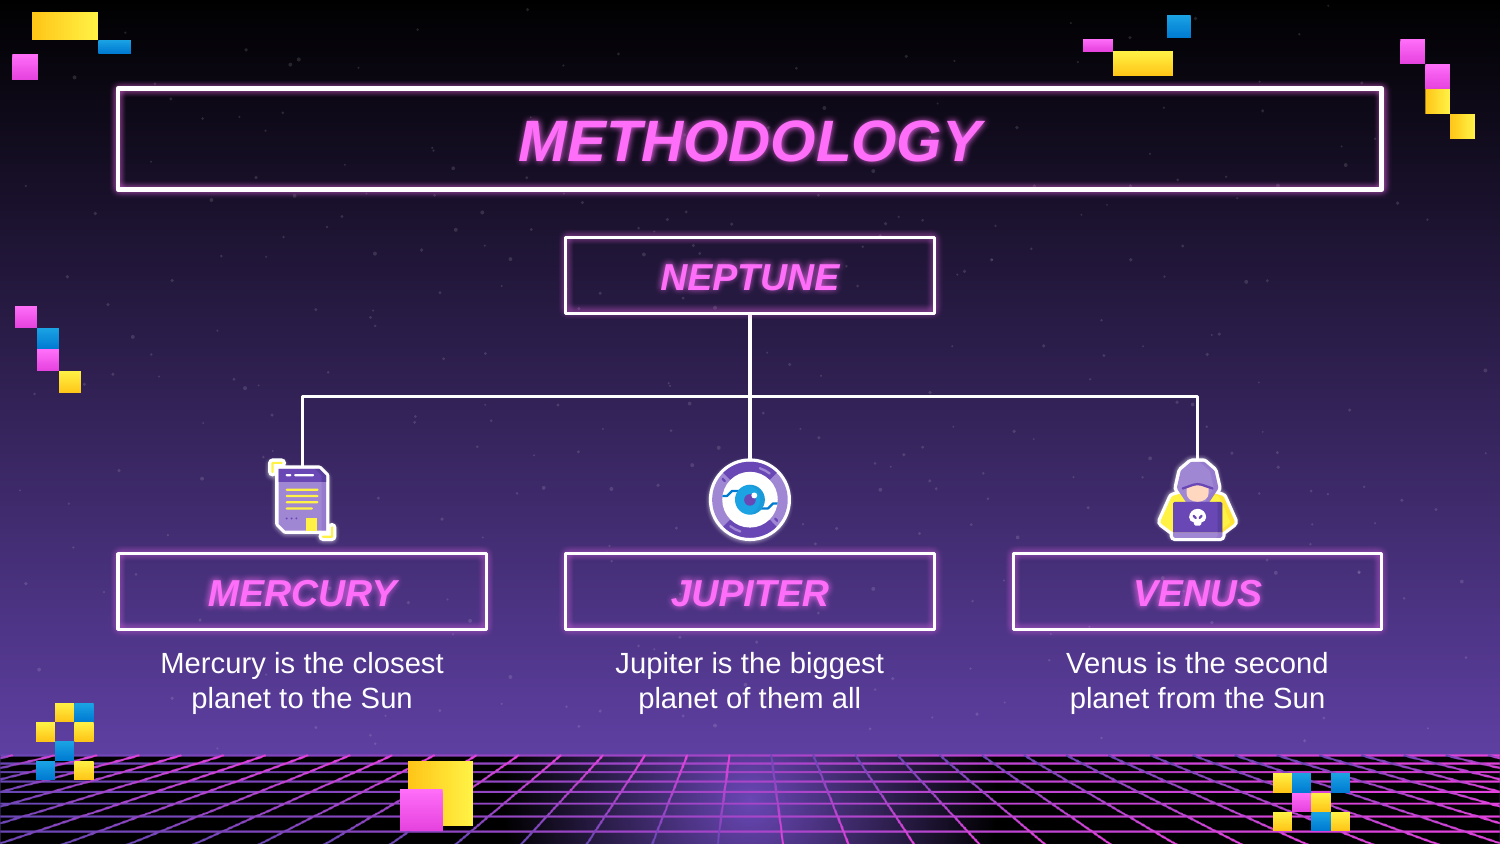

# METHODOLOGY
NEPTUNE

MERCURY
JUPITER
VENUS
Mercury is the closest planet to the Sun
Jupiter is the biggest planet of them all
Venus is the second planet from the Sun